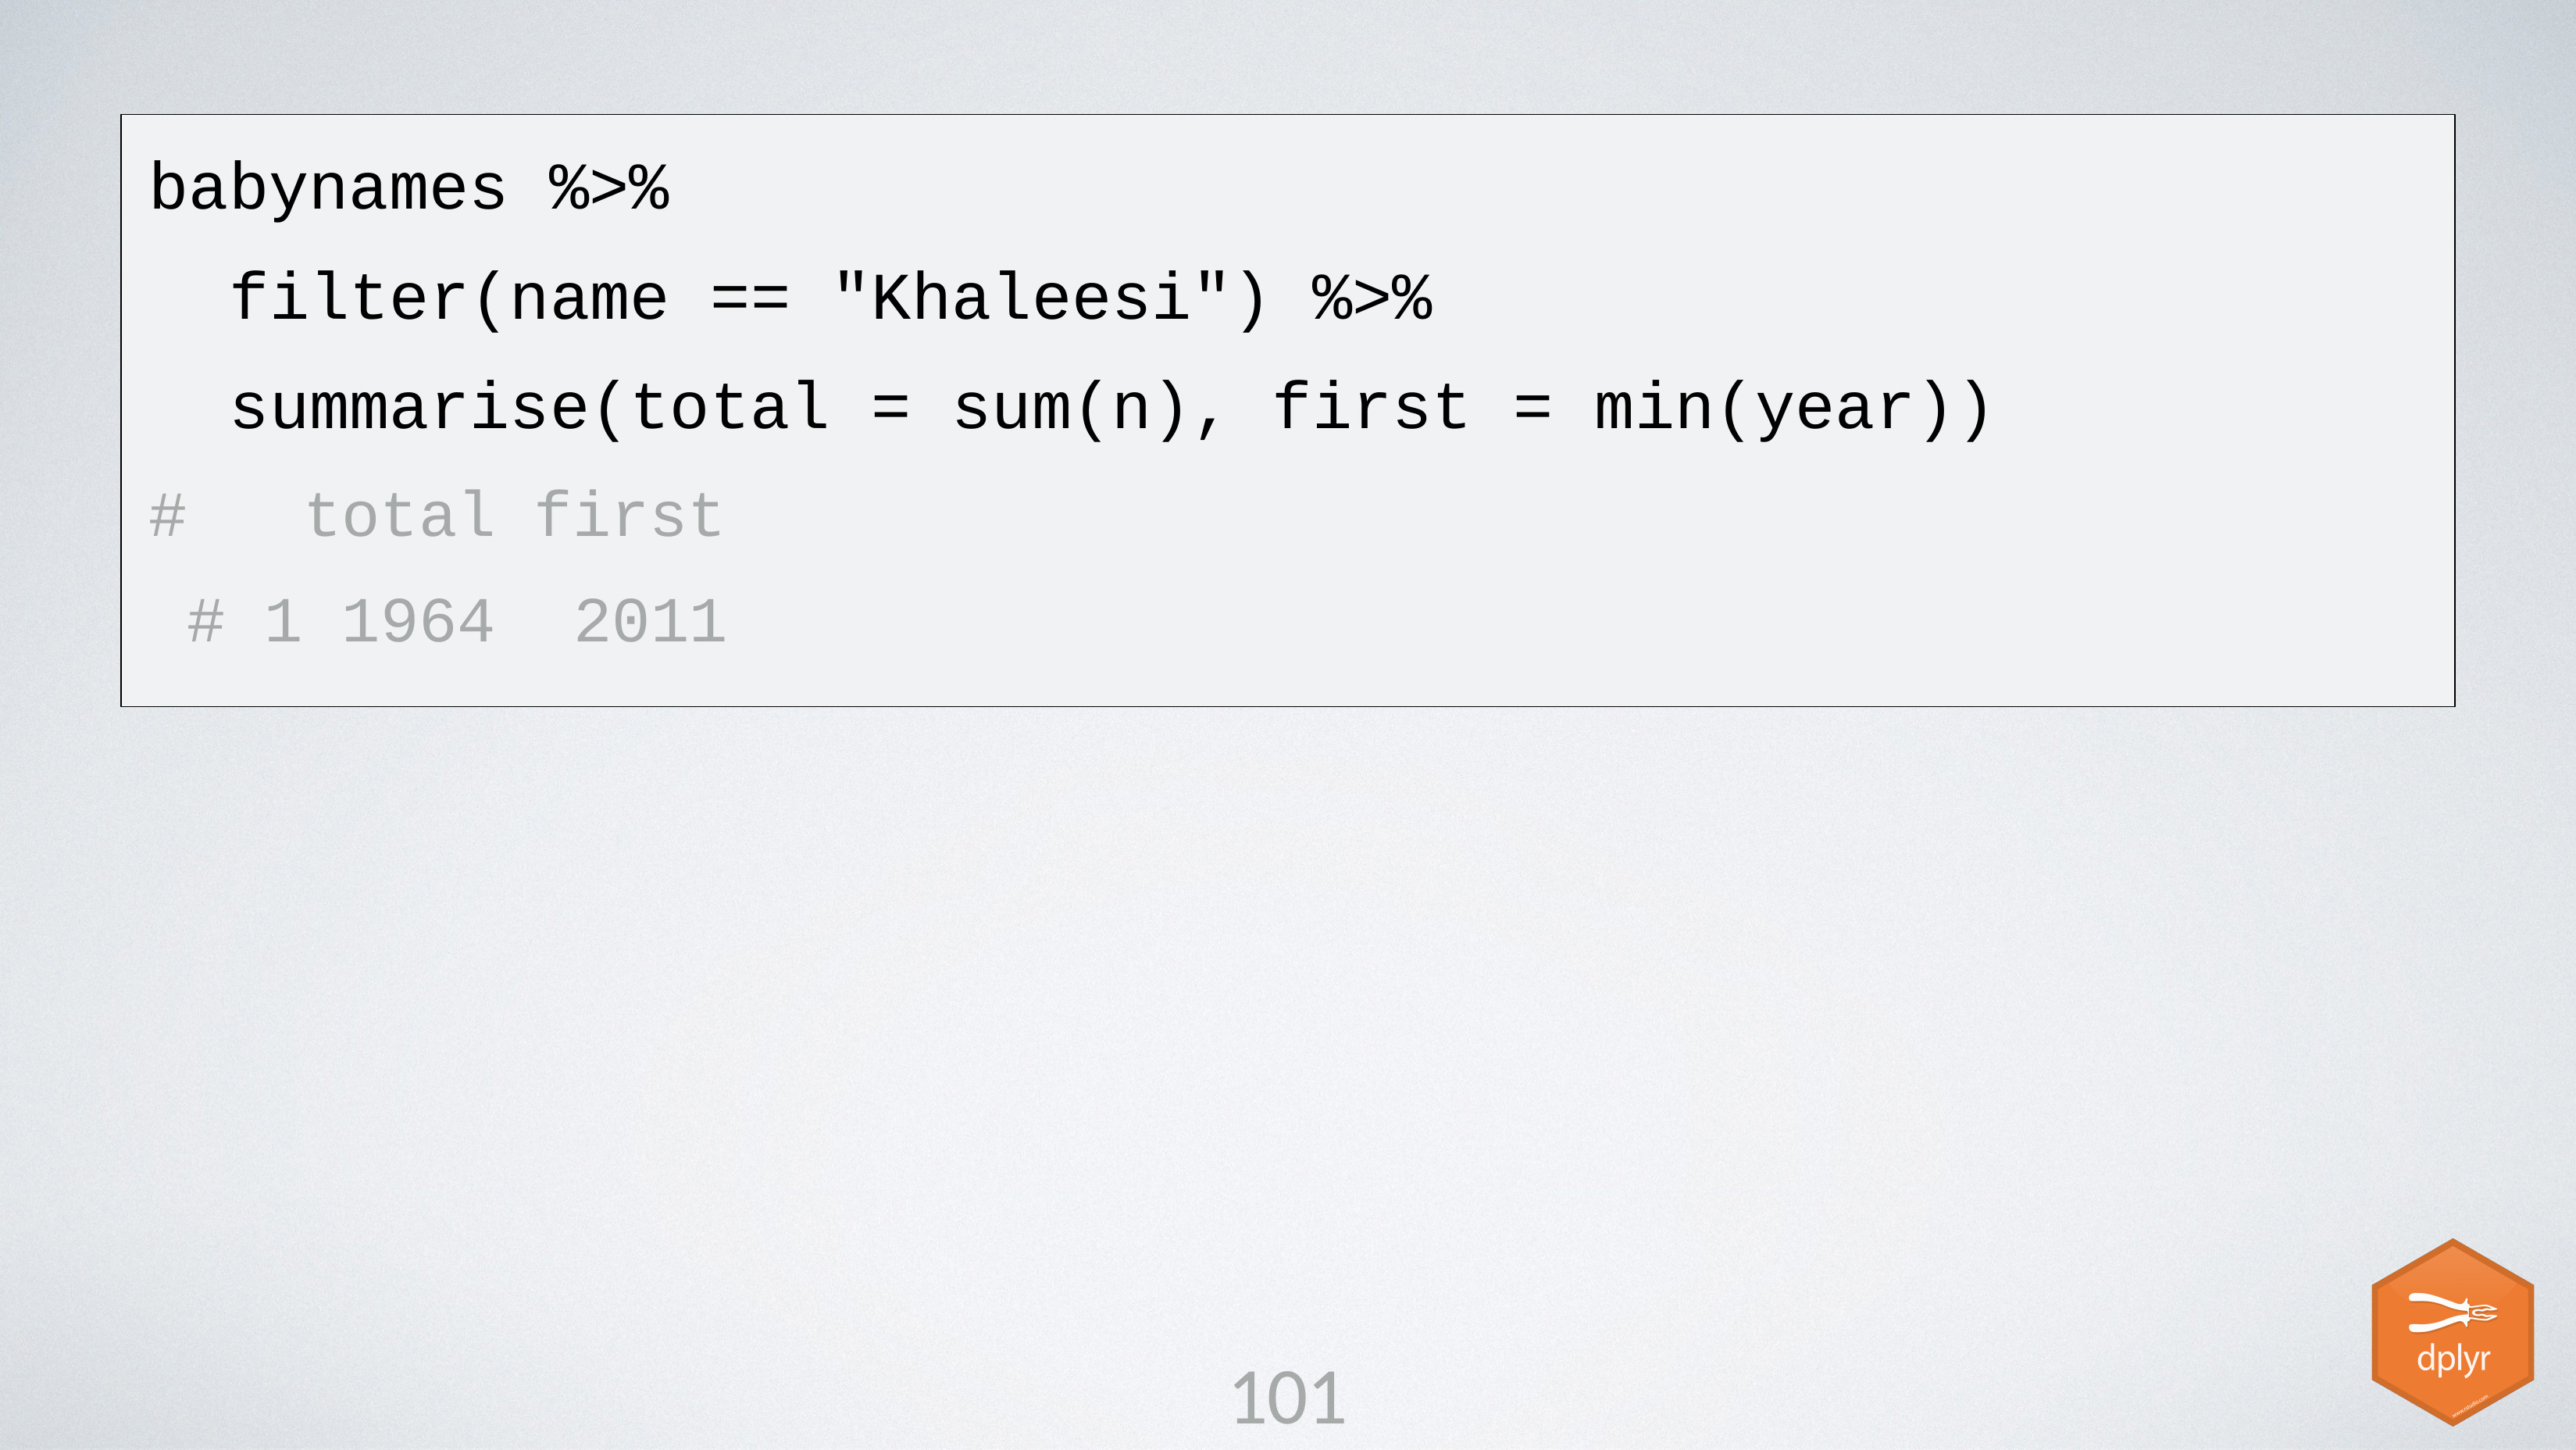

# babynames %>%
filter(name == "Khaleesi") %>%  summarise(total = sum(n), first = min(year))

#	total first  # 1		1964	2011

101